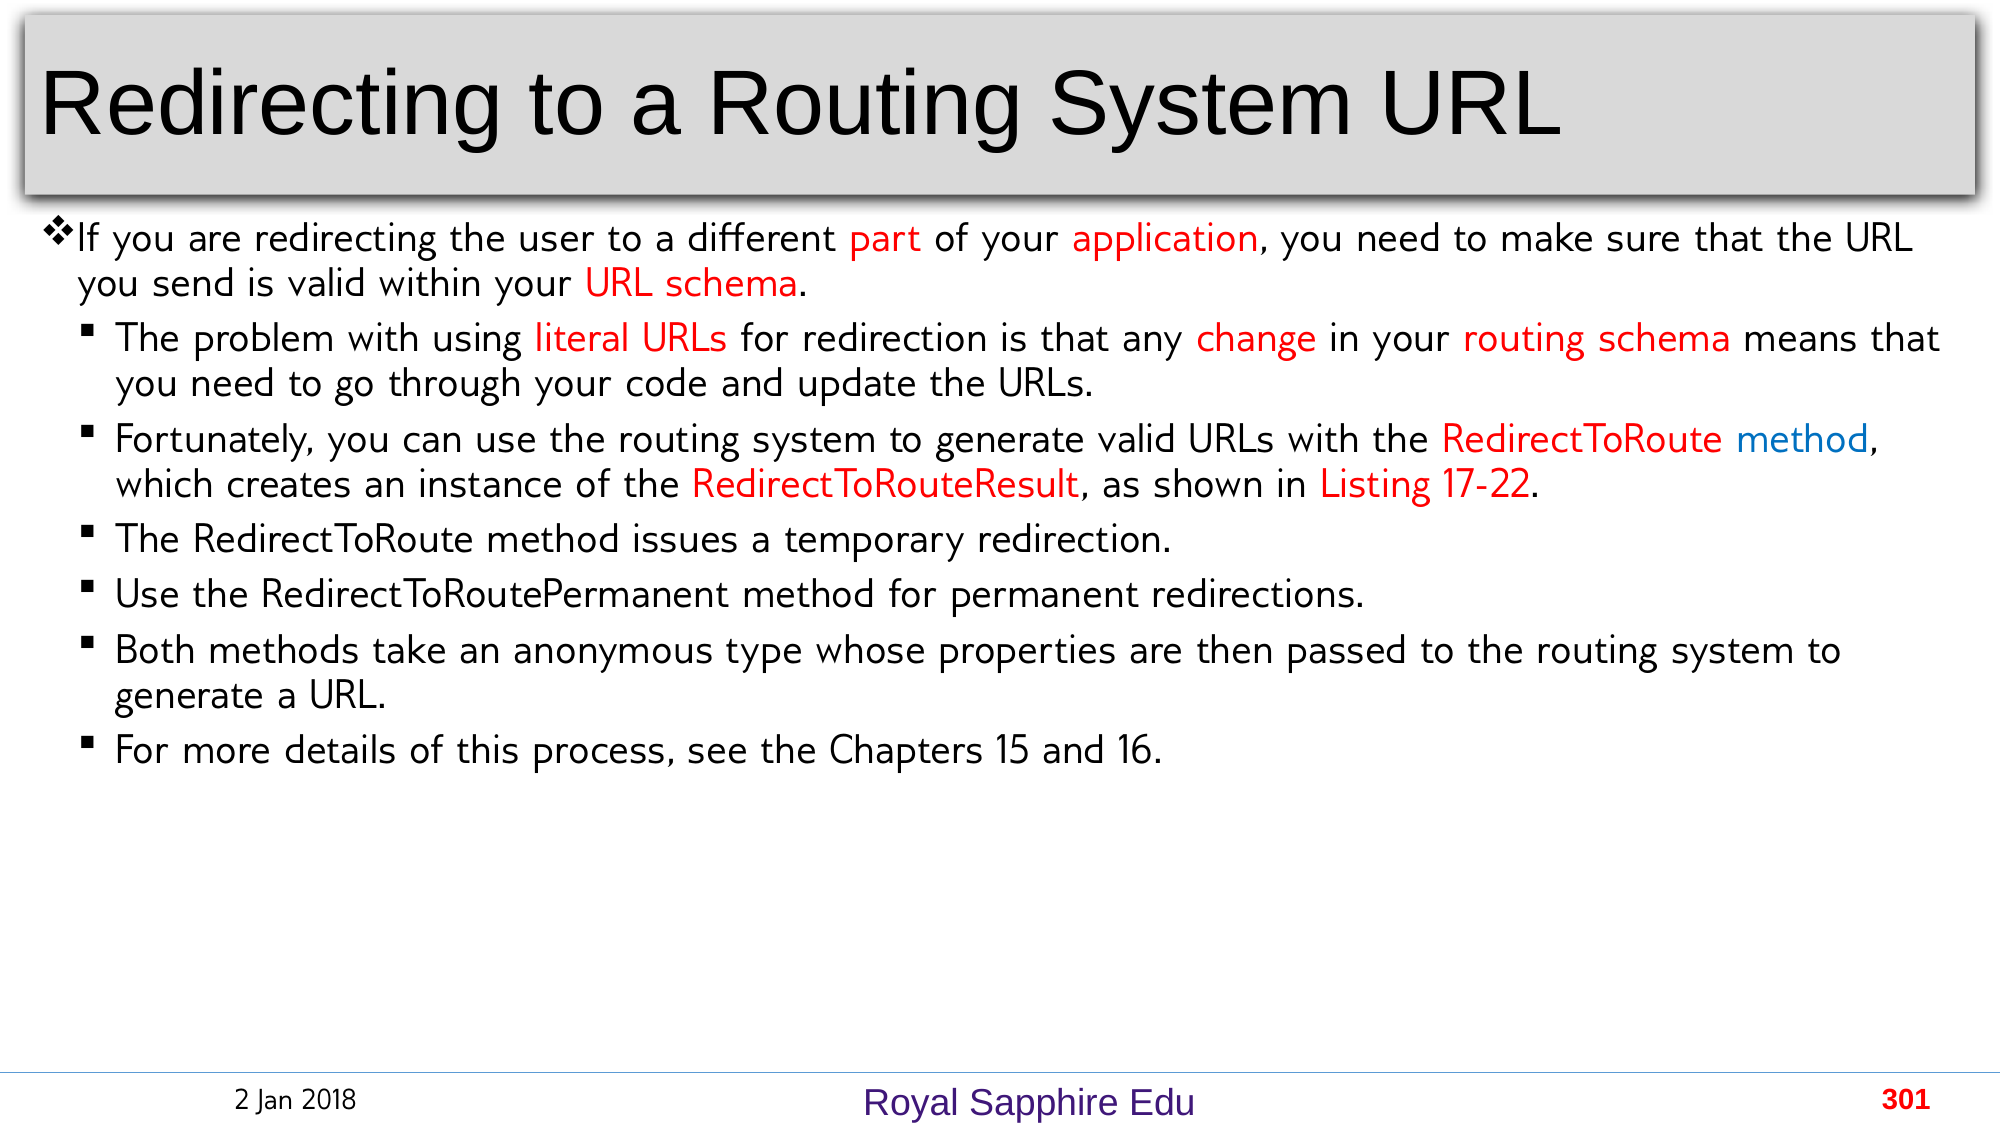

# Redirecting to a Routing System URL
If you are redirecting the user to a different part of your application, you need to make sure that the URL you send is valid within your URL schema.
The problem with using literal URLs for redirection is that any change in your routing schema means that you need to go through your code and update the URLs.
Fortunately, you can use the routing system to generate valid URLs with the RedirectToRoute method, which creates an instance of the RedirectToRouteResult, as shown in Listing 17-22.
The RedirectToRoute method issues a temporary redirection.
Use the RedirectToRoutePermanent method for permanent redirections.
Both methods take an anonymous type whose properties are then passed to the routing system to generate a URL.
For more details of this process, see the Chapters 15 and 16.
2 Jan 2018
301